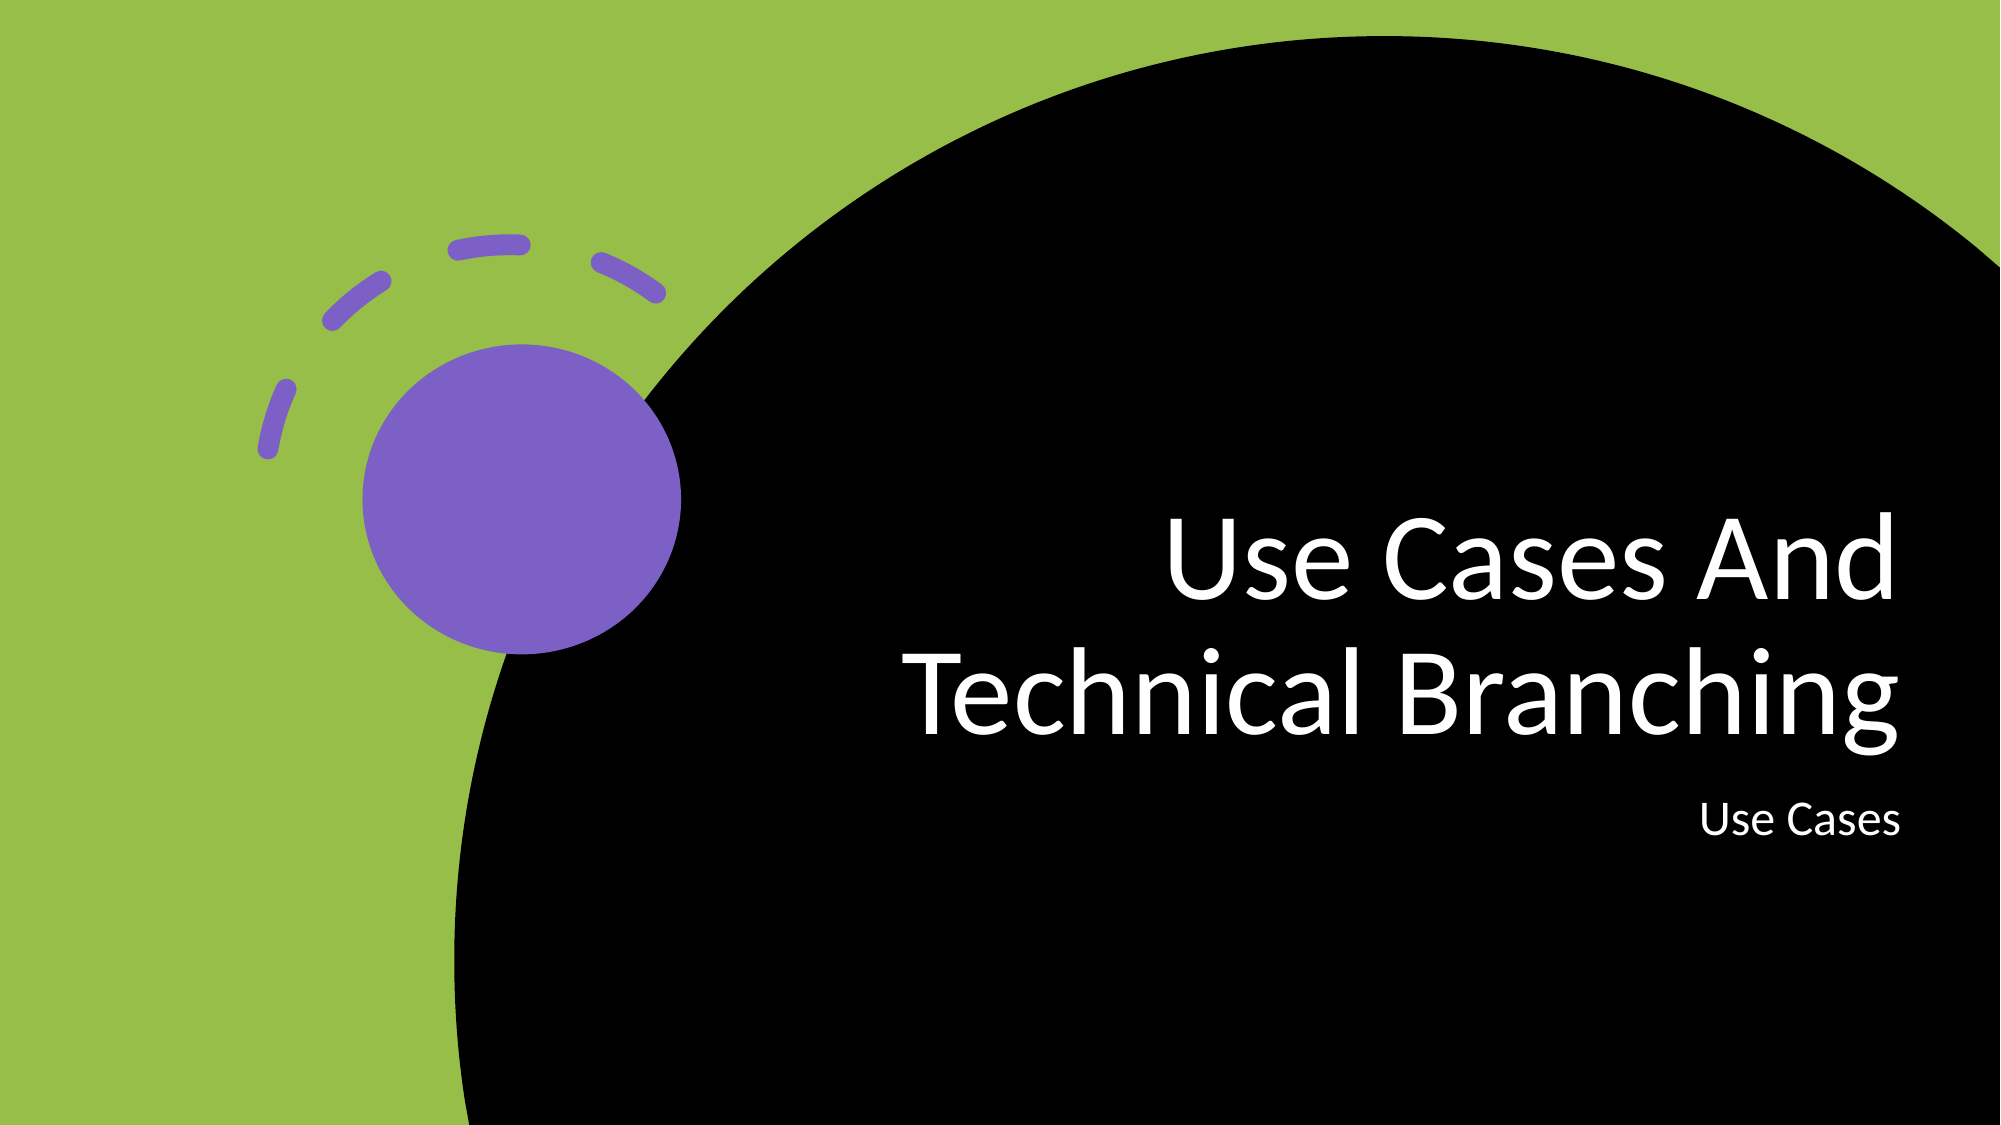

# Use Cases And Technical Branching

Use Cases